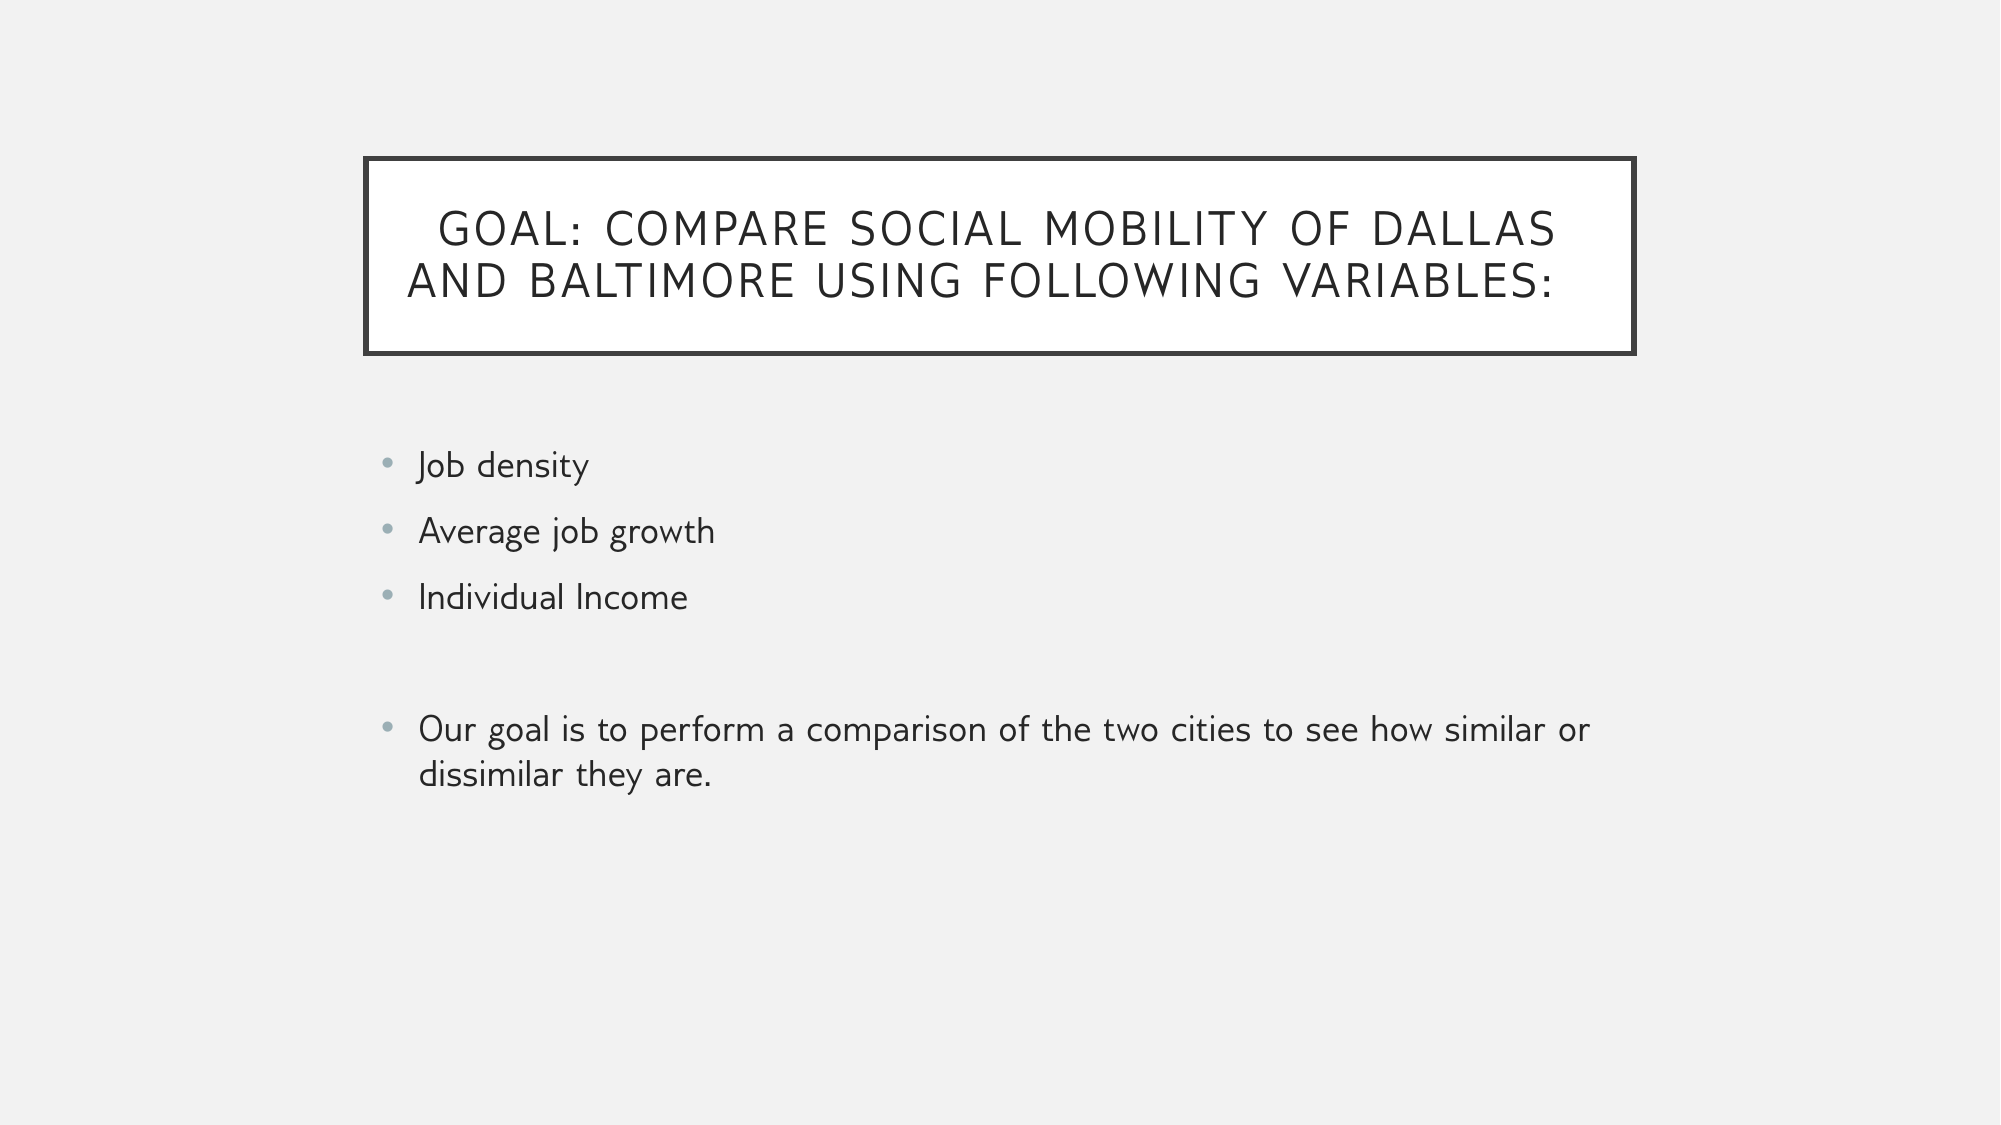

# Goal: Compare social mobility of Dallas and Baltimore Using following variables:
Job density
Average job growth
Individual Income

Our goal is to perform a comparison of the two cities to see how similar or dissimilar they are.